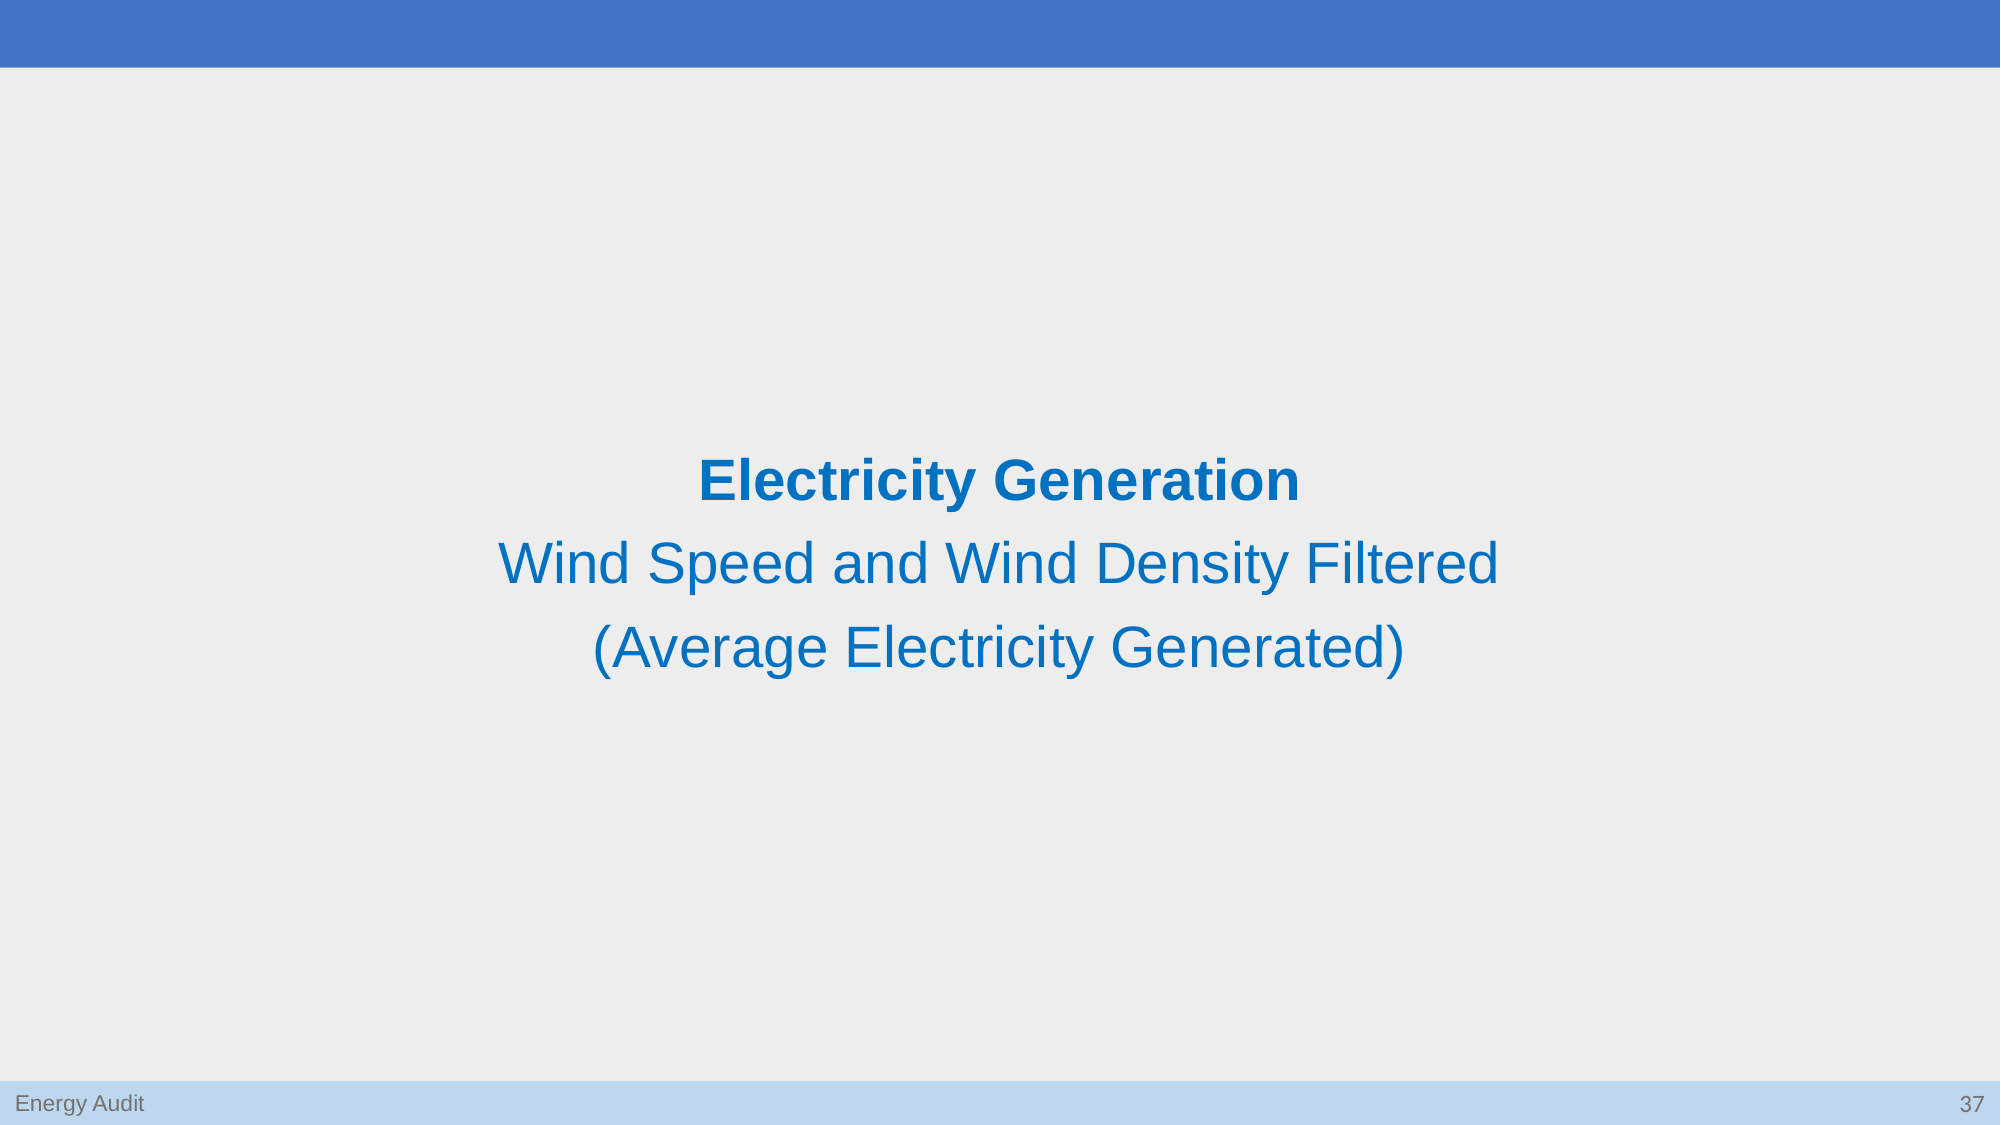

Electricity Generation
Wind Speed and Wind Density Filtered
(Average Electricity Generated)
37
Energy Audit